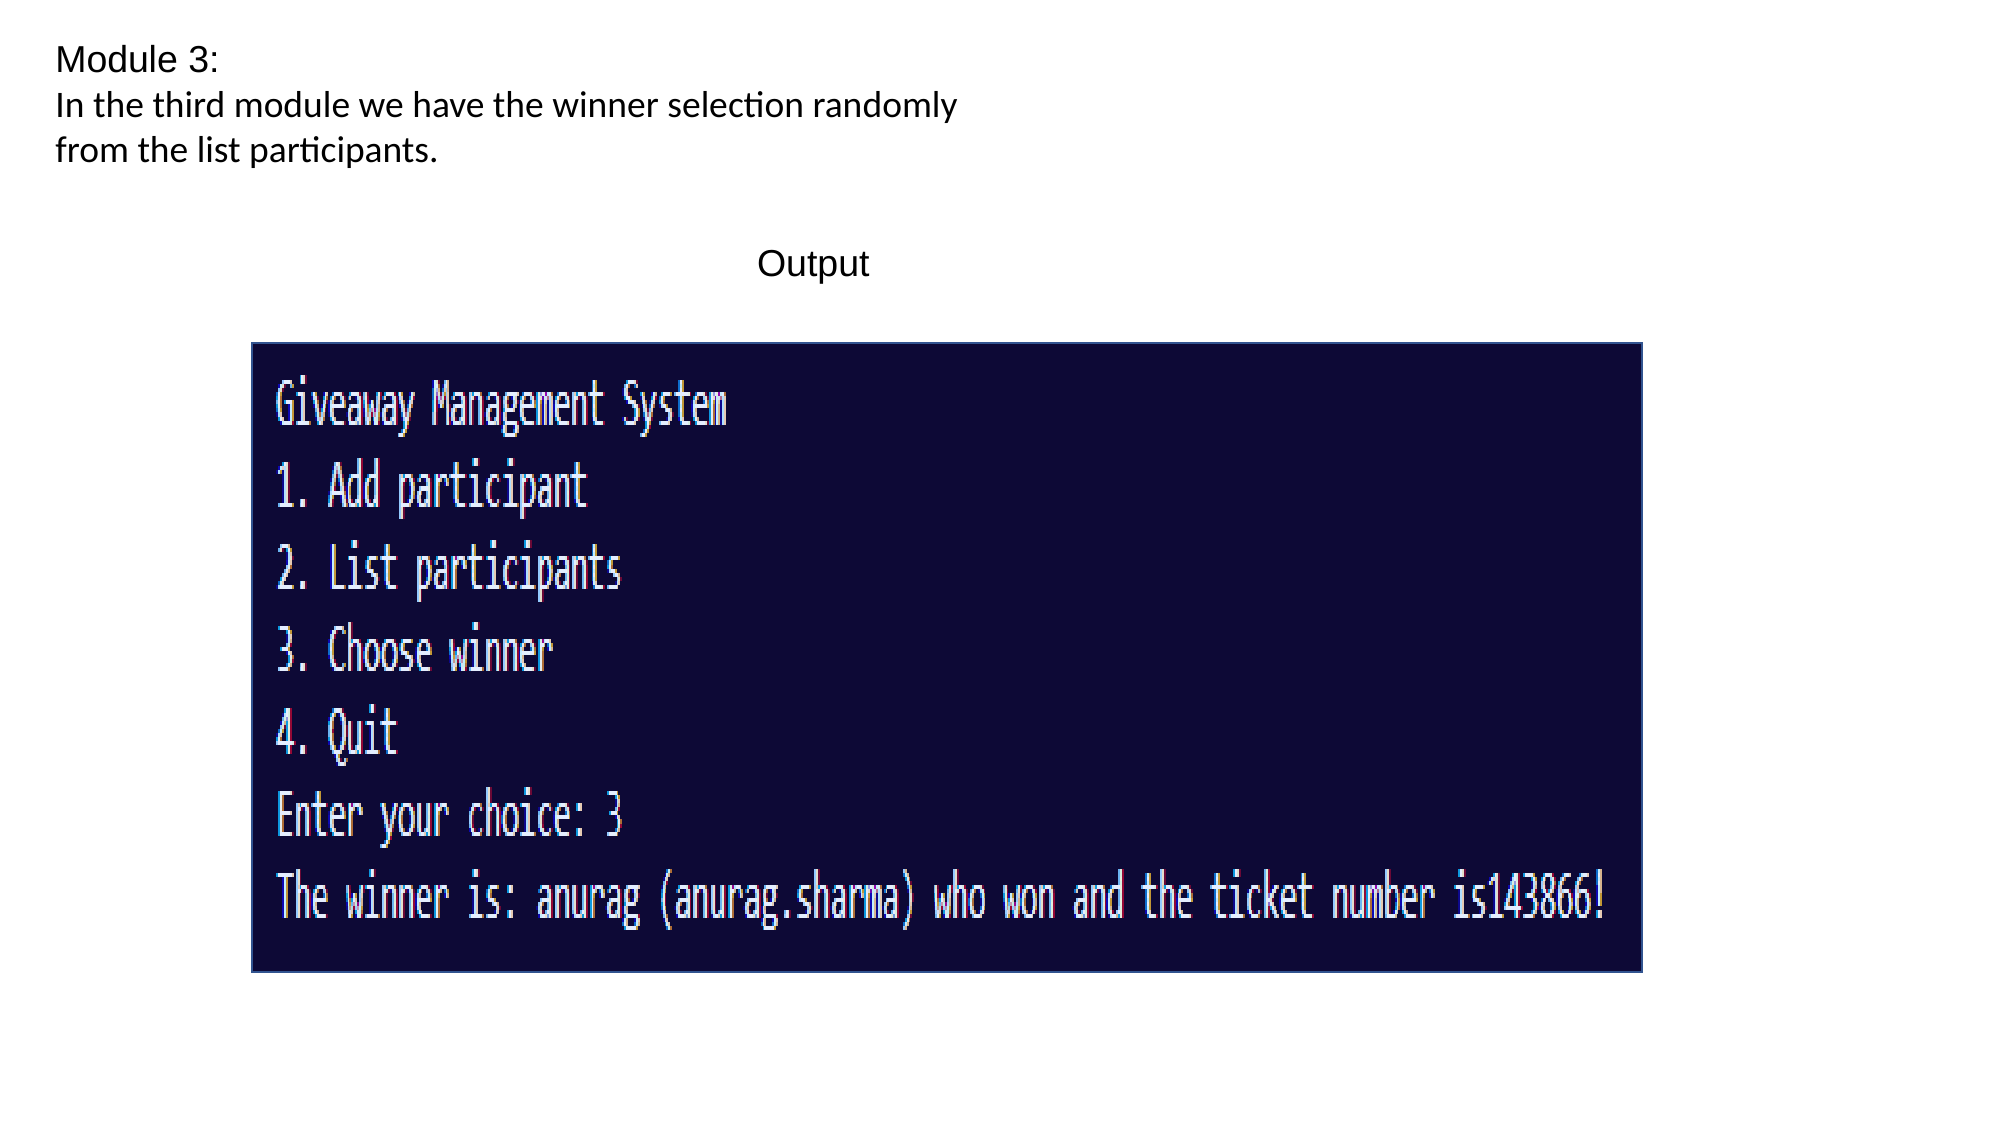

Module 4:
In the fourth module we exit from the code by pressing 4.
Module 3:
In the third module we have the winner selection randomly from the list participants.
Output